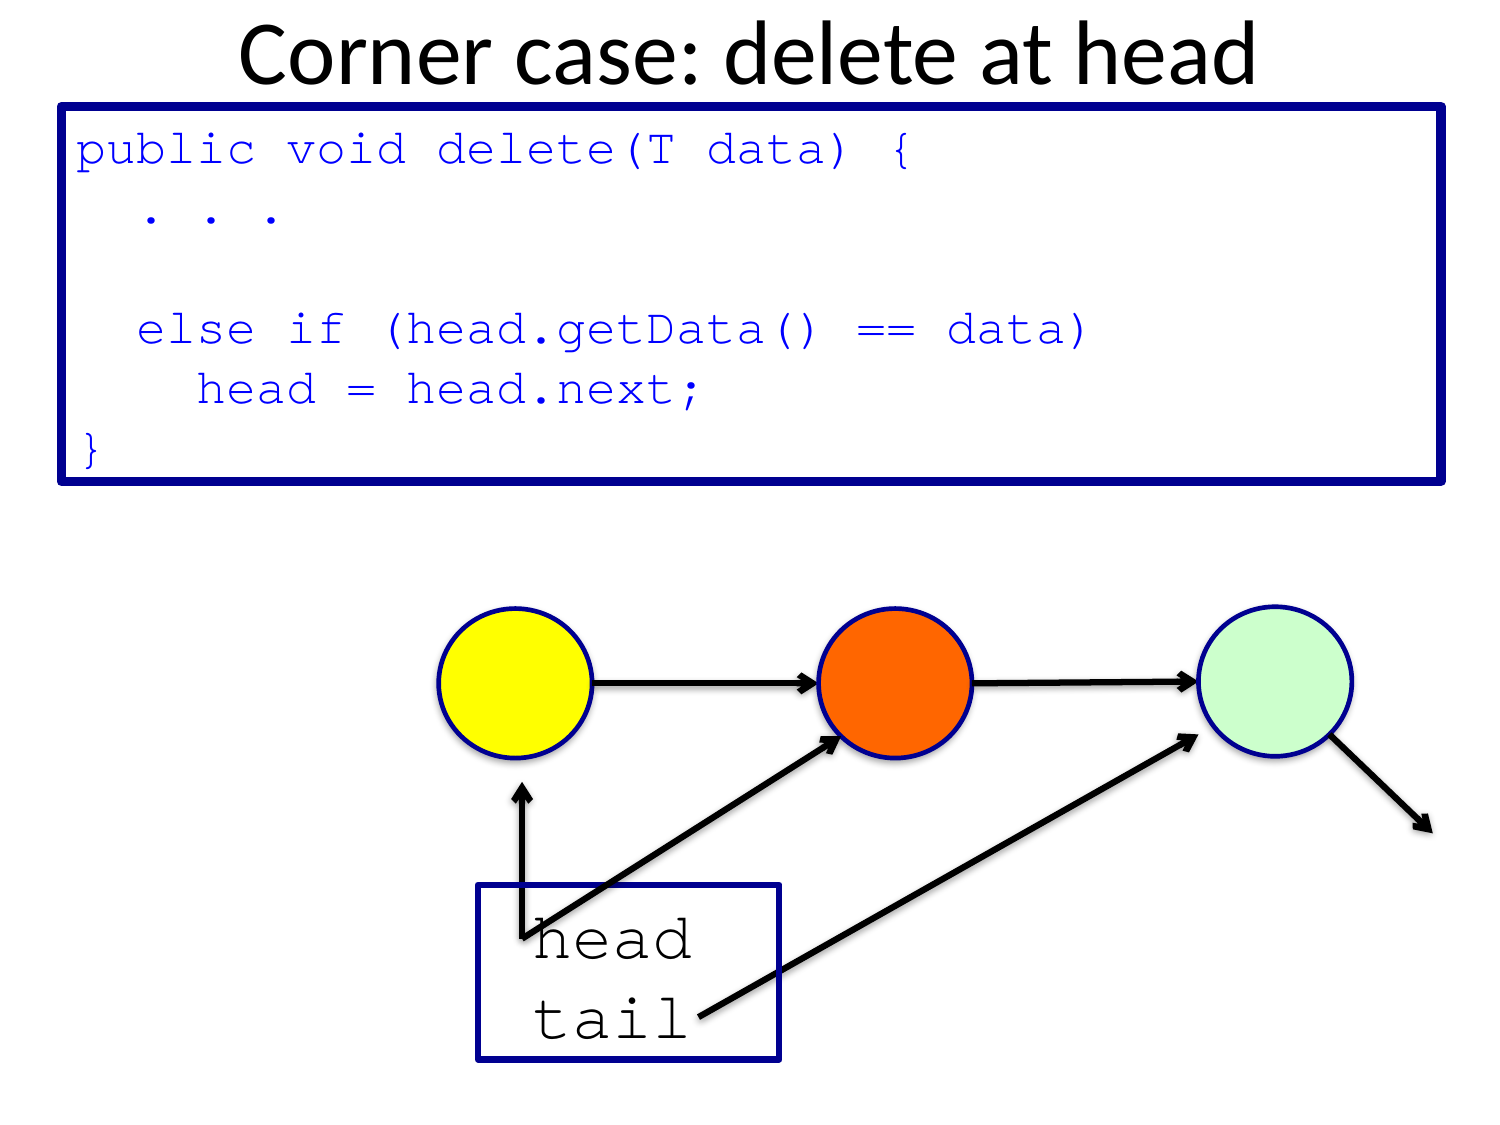

# Corner case: delete at head
public void delete(T data) {
  . . .

  else if (head.getData() == data)
    head = head.next;
}

 head
 tail